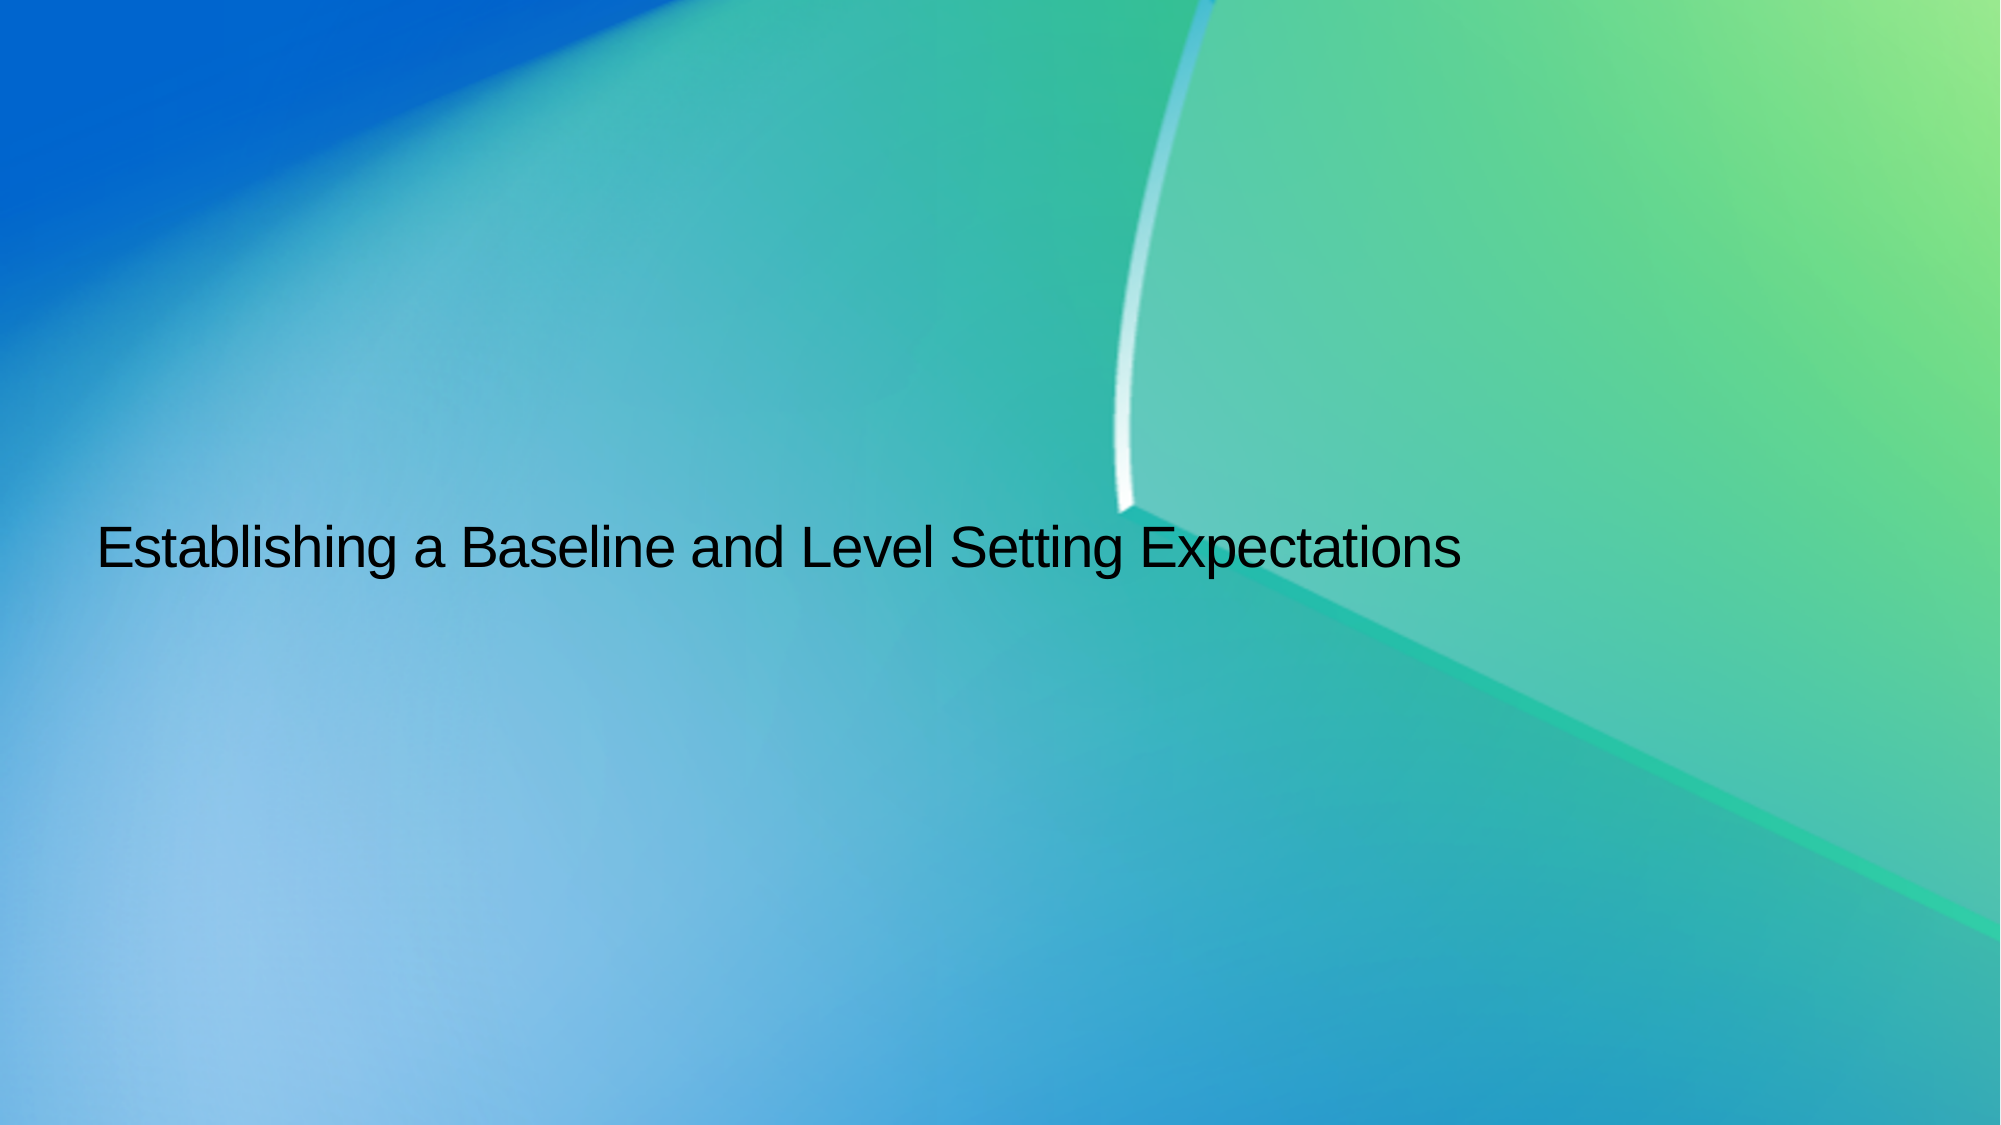

# Establishing a Baseline and Level Setting Expectations